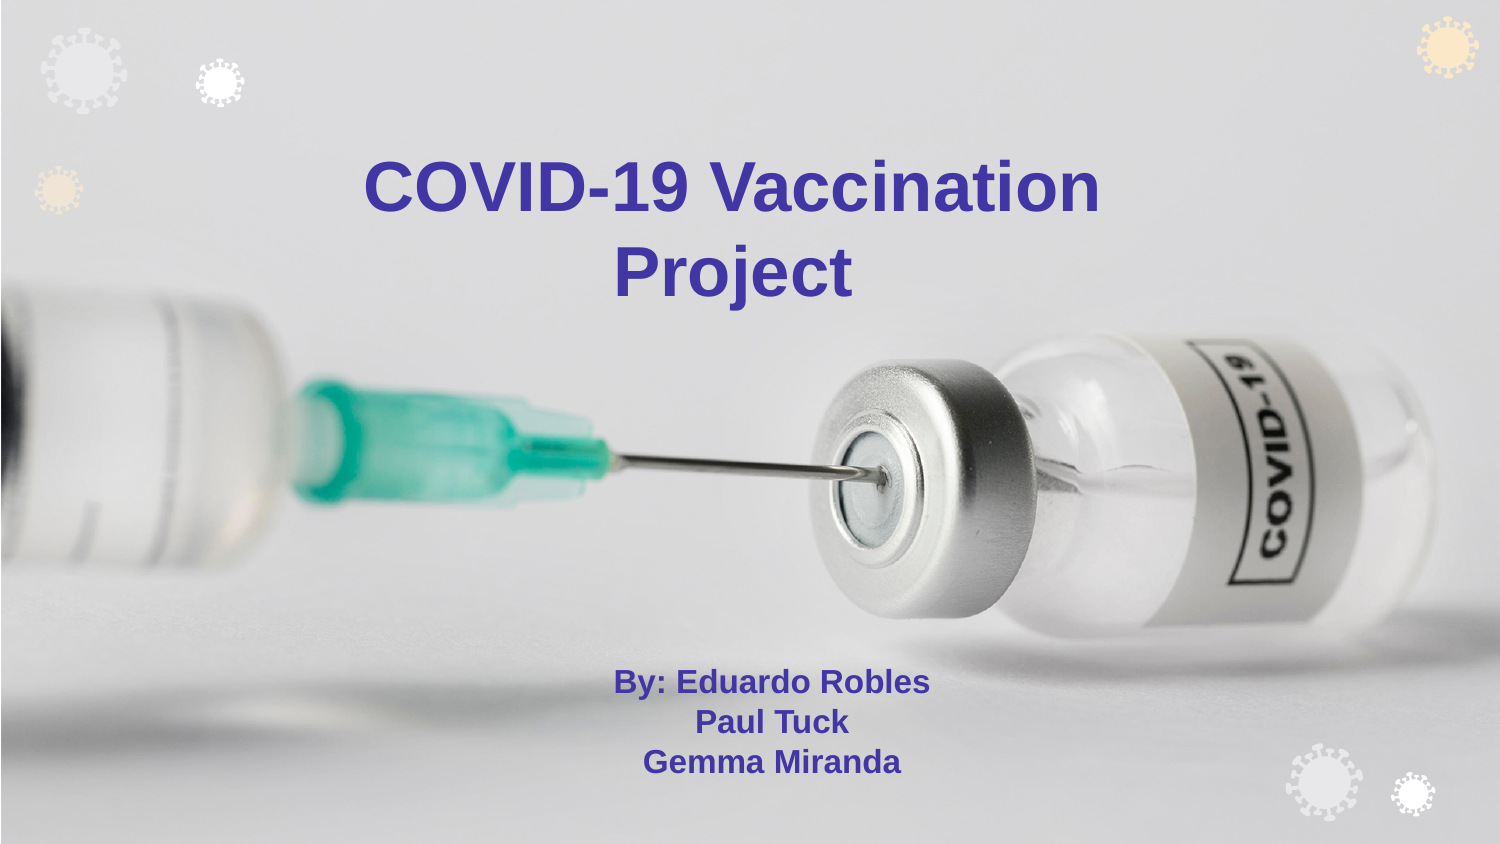

# COVID-19 Vaccination Project

By: Eduardo Robles
Paul Tuck
Gemma Miranda